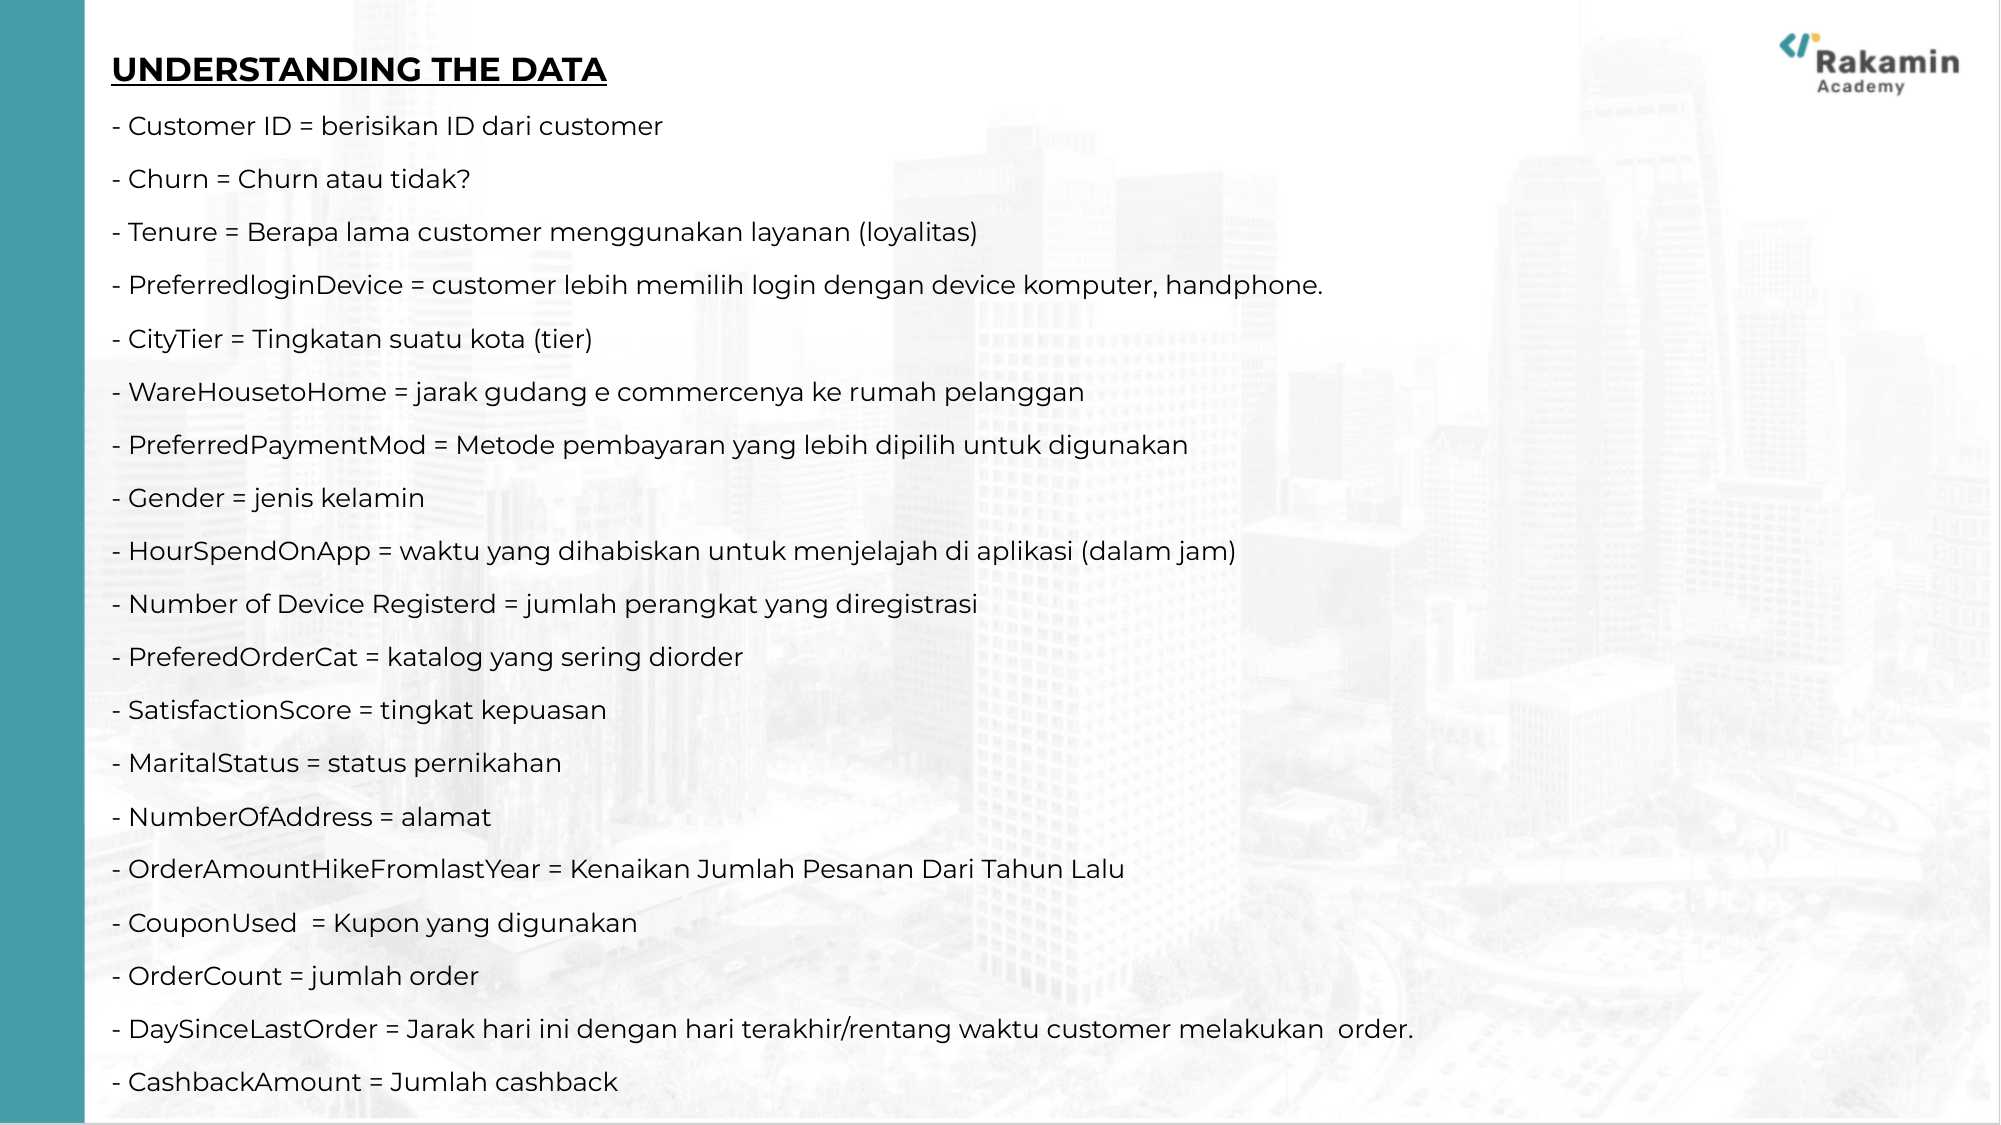

UNDERSTANDING THE DATA
- Customer ID = berisikan ID dari customer
- Churn = Churn atau tidak?
- Tenure = Berapa lama customer menggunakan layanan (loyalitas)
- PreferredloginDevice = customer lebih memilih login dengan device komputer, handphone.
- CityTier = Tingkatan suatu kota (tier)
- WareHousetoHome = jarak gudang e commercenya ke rumah pelanggan
- PreferredPaymentMod = Metode pembayaran yang lebih dipilih untuk digunakan
- Gender = jenis kelamin
- HourSpendOnApp = waktu yang dihabiskan untuk menjelajah di aplikasi (dalam jam)
- Number of Device Registerd = jumlah perangkat yang diregistrasi
- PreferedOrderCat = katalog yang sering diorder
- SatisfactionScore = tingkat kepuasan
- MaritalStatus = status pernikahan
- NumberOfAddress = alamat
- OrderAmountHikeFromlastYear = Kenaikan Jumlah Pesanan Dari Tahun Lalu
- CouponUsed  = Kupon yang digunakan
- OrderCount = jumlah order
- DaySinceLastOrder = Jarak hari ini dengan hari terakhir/rentang waktu customer melakukan  order.
- CashbackAmount = Jumlah cashback